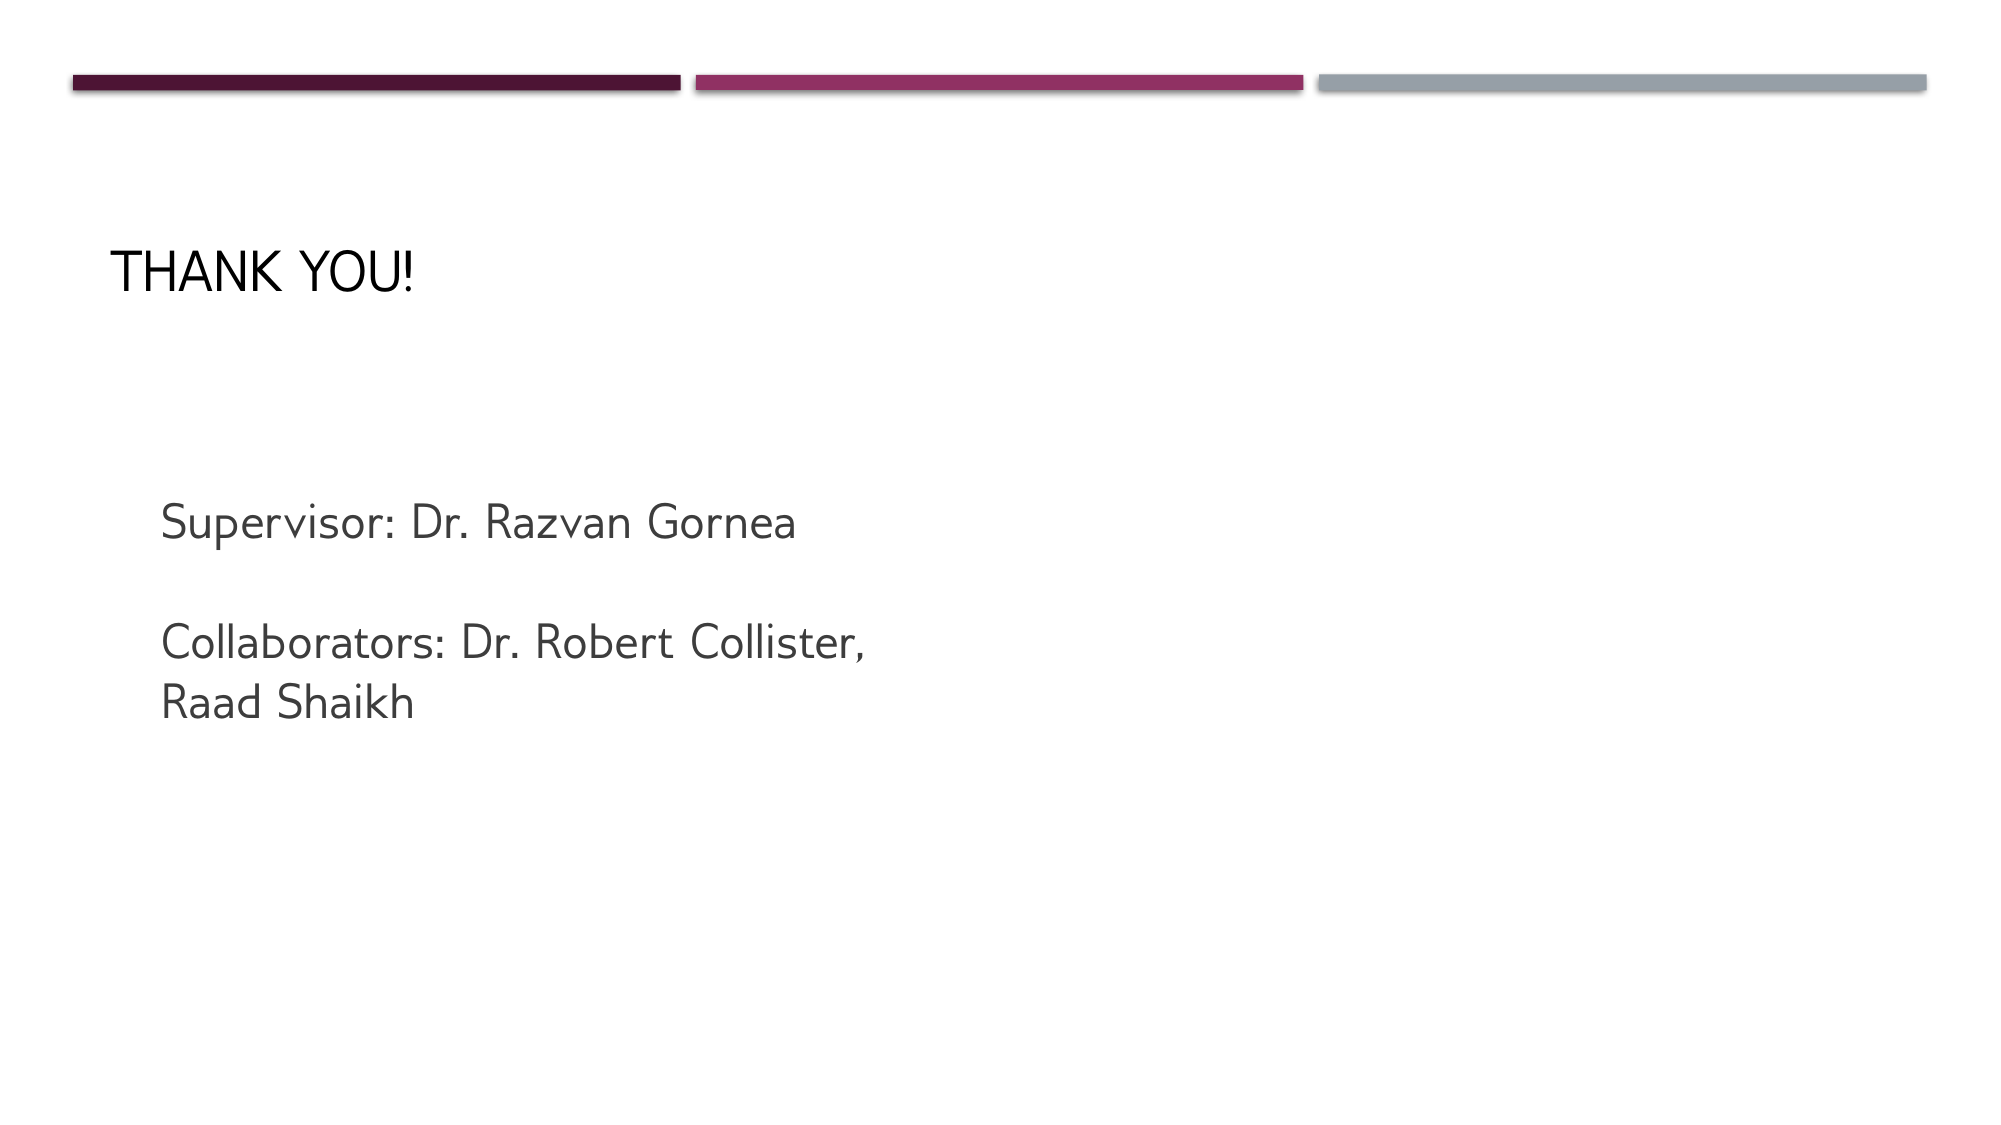

# Thank you!
Supervisor: Dr. Razvan Gornea
Collaborators: Dr. Robert Collister, Raad Shaikh